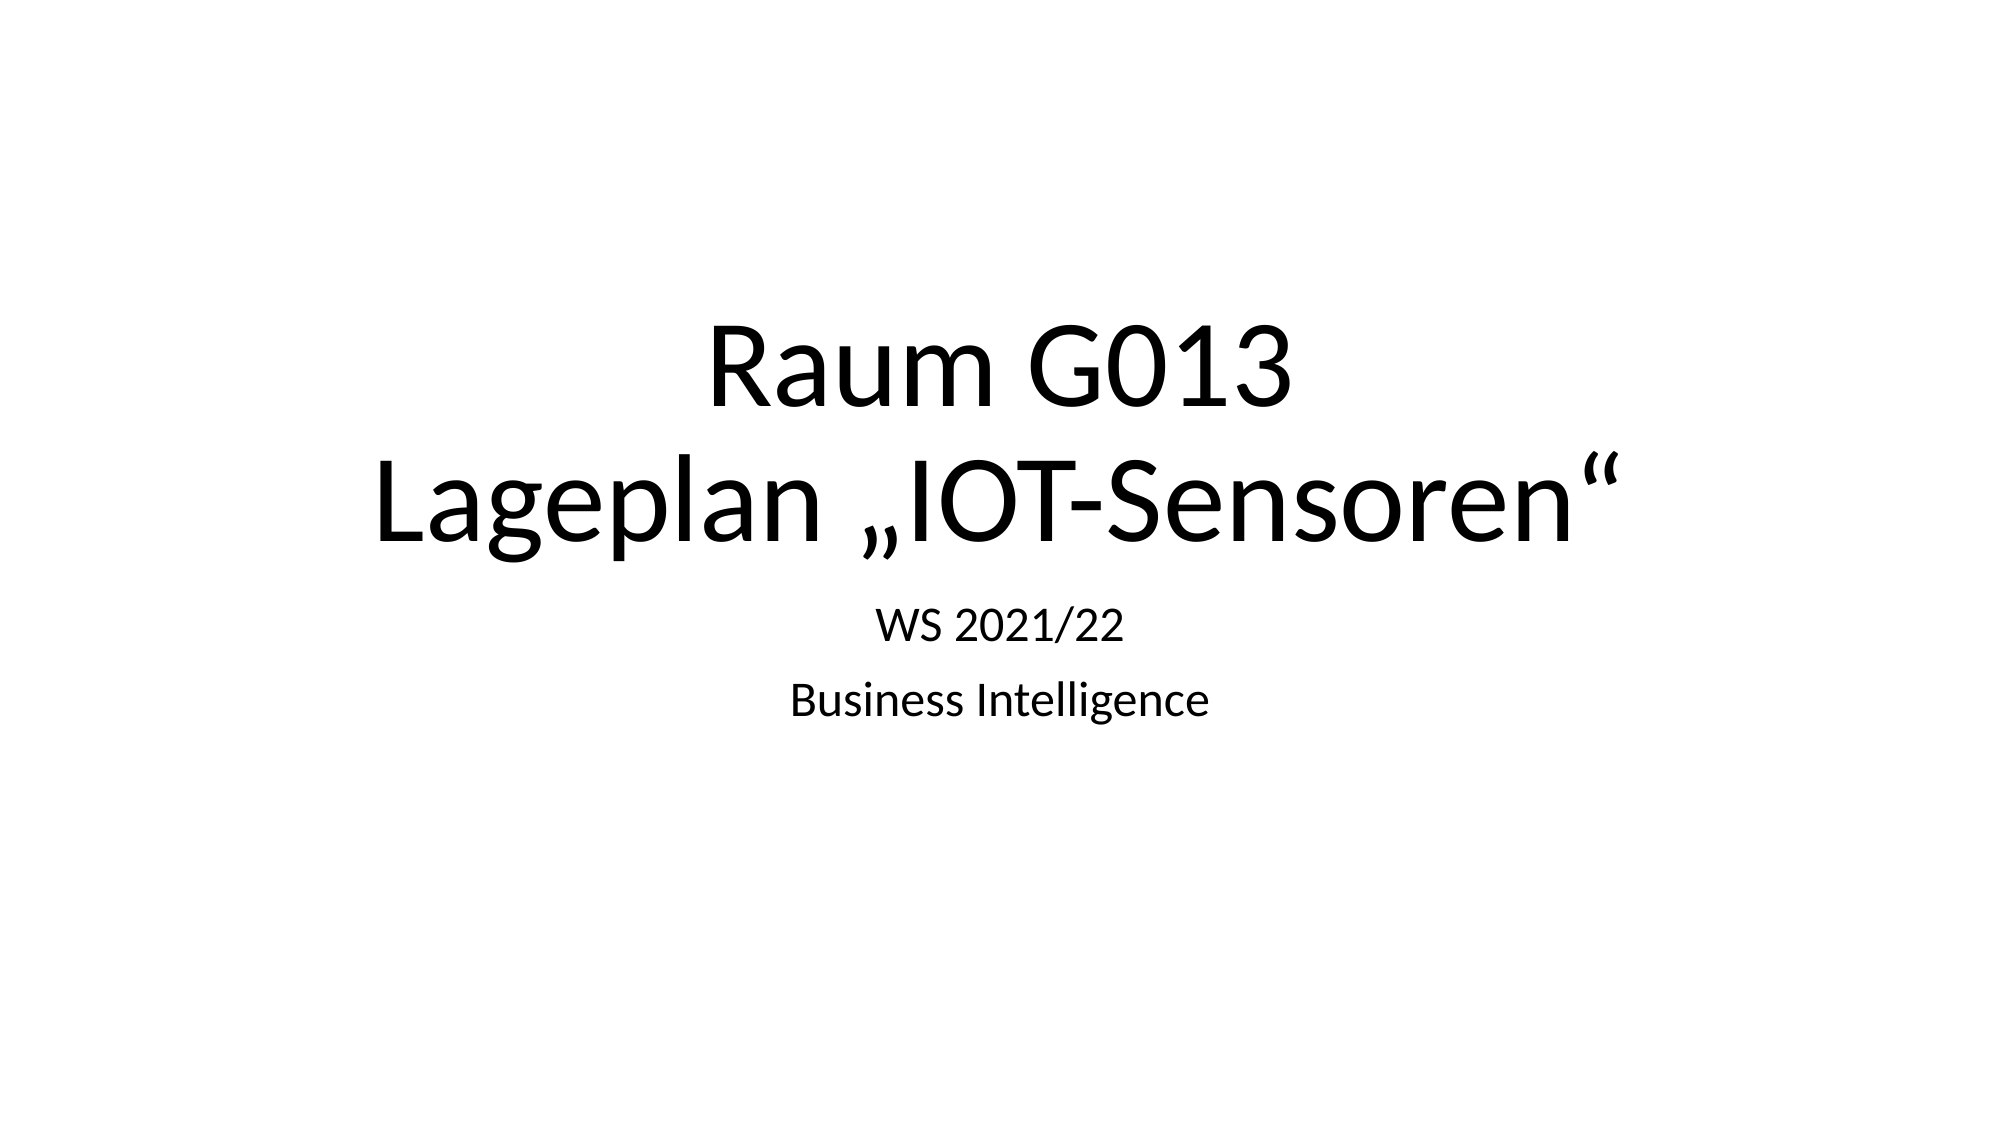

# Raum G013 Lageplan „IOT-Sensoren“
WS 2021/22
Business Intelligence